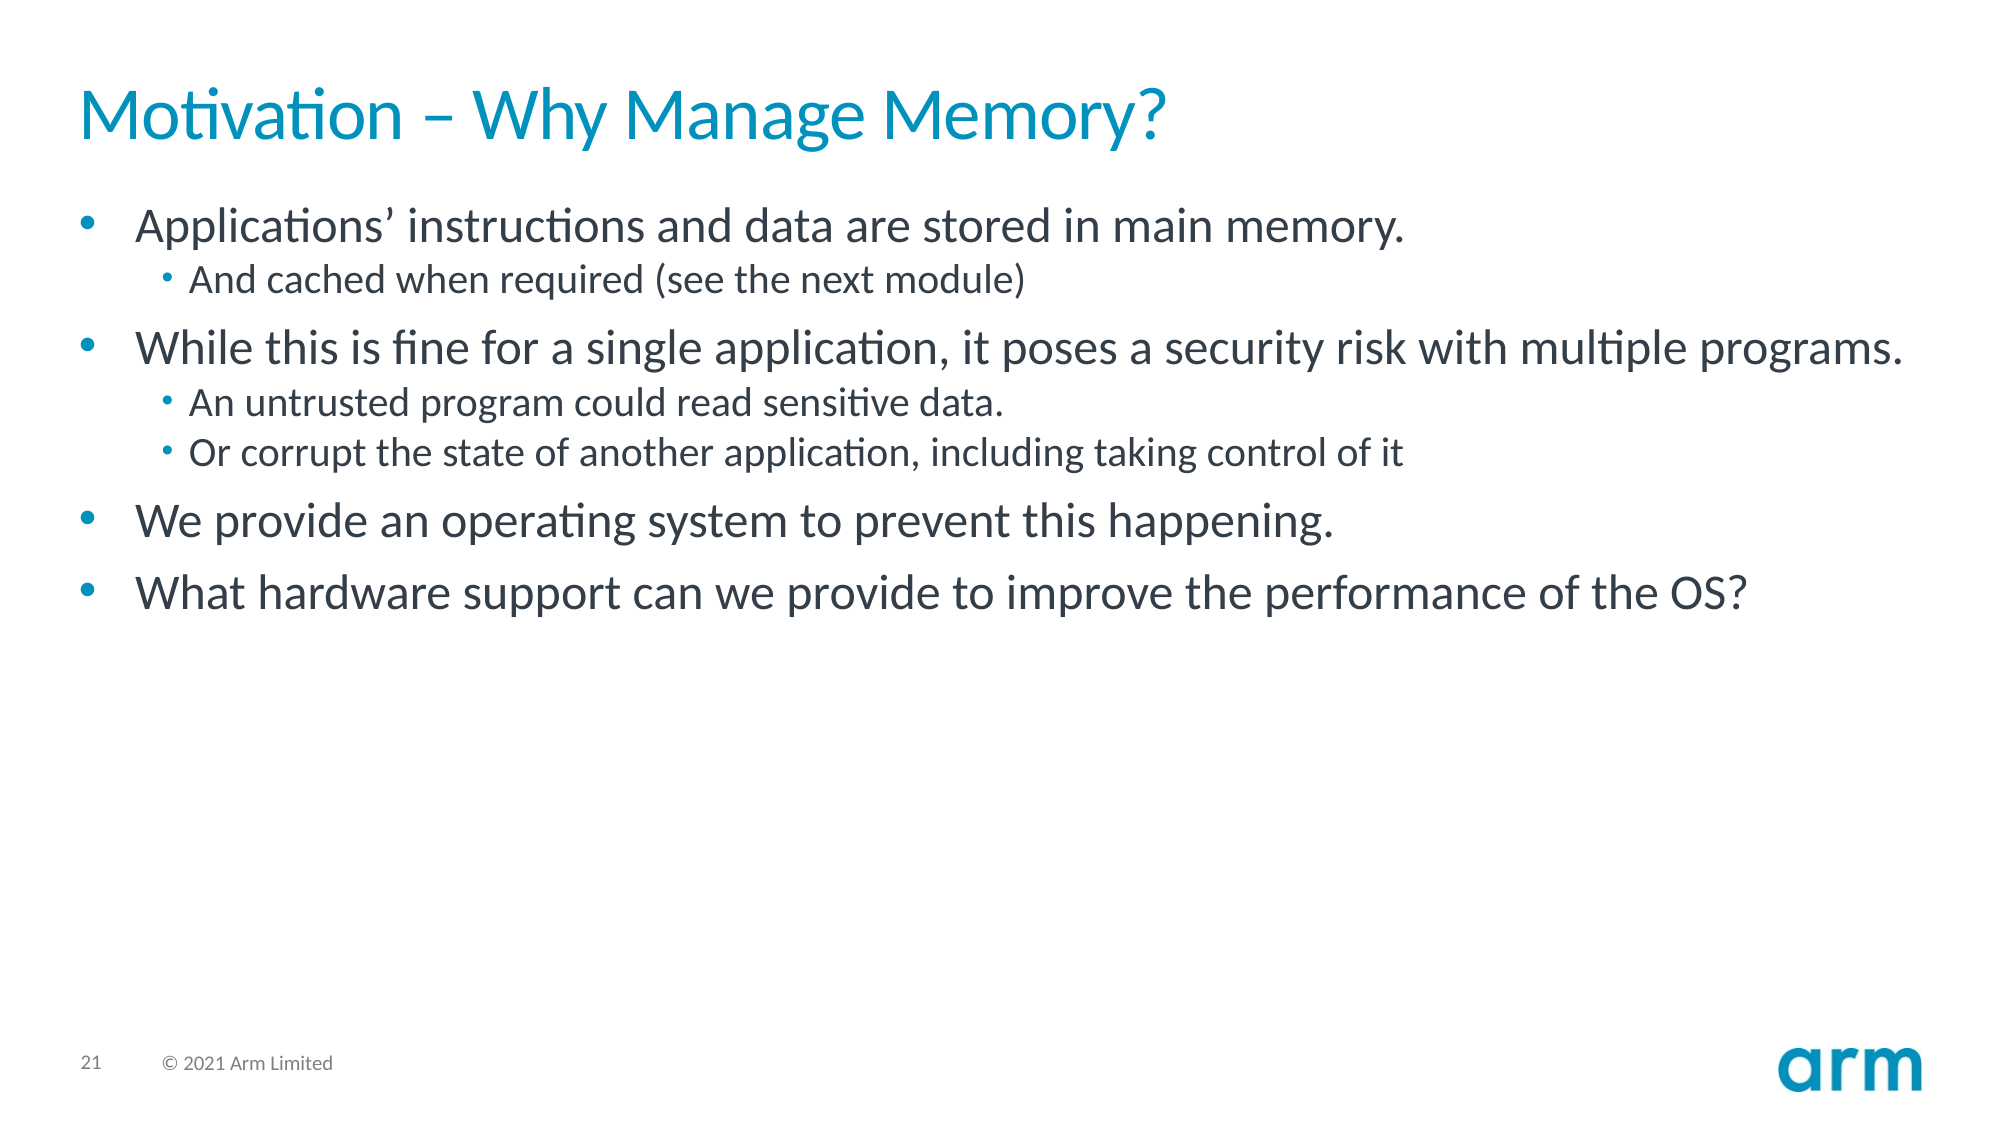

# Motivation – Why Manage Memory?
Applications’ instructions and data are stored in main memory.
And cached when required (see the next module)
While this is fine for a single application, it poses a security risk with multiple programs.
An untrusted program could read sensitive data.
Or corrupt the state of another application, including taking control of it
We provide an operating system to prevent this happening.
What hardware support can we provide to improve the performance of the OS?